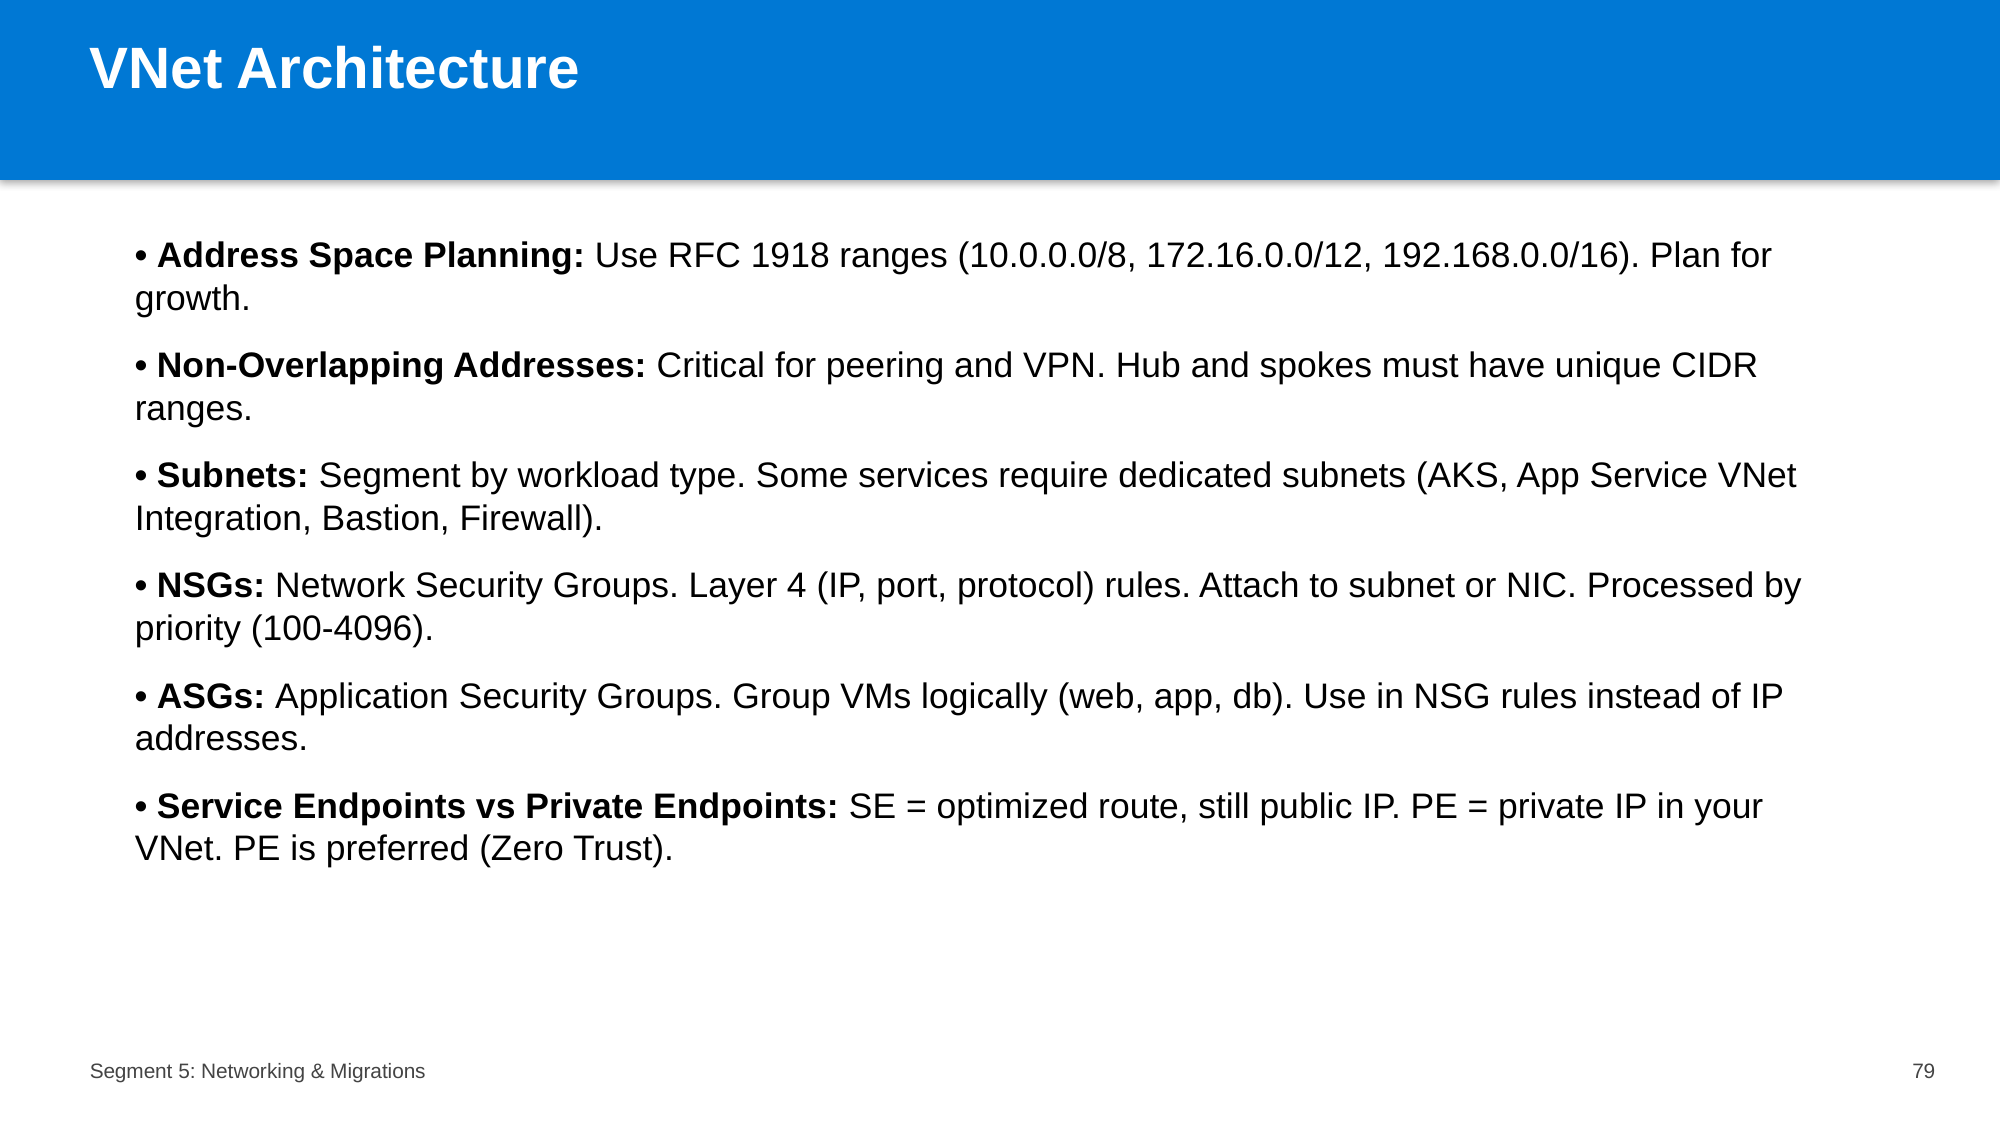

VNet Architecture
• Address Space Planning: Use RFC 1918 ranges (10.0.0.0/8, 172.16.0.0/12, 192.168.0.0/16). Plan for growth.
• Non-Overlapping Addresses: Critical for peering and VPN. Hub and spokes must have unique CIDR ranges.
• Subnets: Segment by workload type. Some services require dedicated subnets (AKS, App Service VNet Integration, Bastion, Firewall).
• NSGs: Network Security Groups. Layer 4 (IP, port, protocol) rules. Attach to subnet or NIC. Processed by priority (100-4096).
• ASGs: Application Security Groups. Group VMs logically (web, app, db). Use in NSG rules instead of IP addresses.
• Service Endpoints vs Private Endpoints: SE = optimized route, still public IP. PE = private IP in your VNet. PE is preferred (Zero Trust).
Segment 5: Networking & Migrations
79